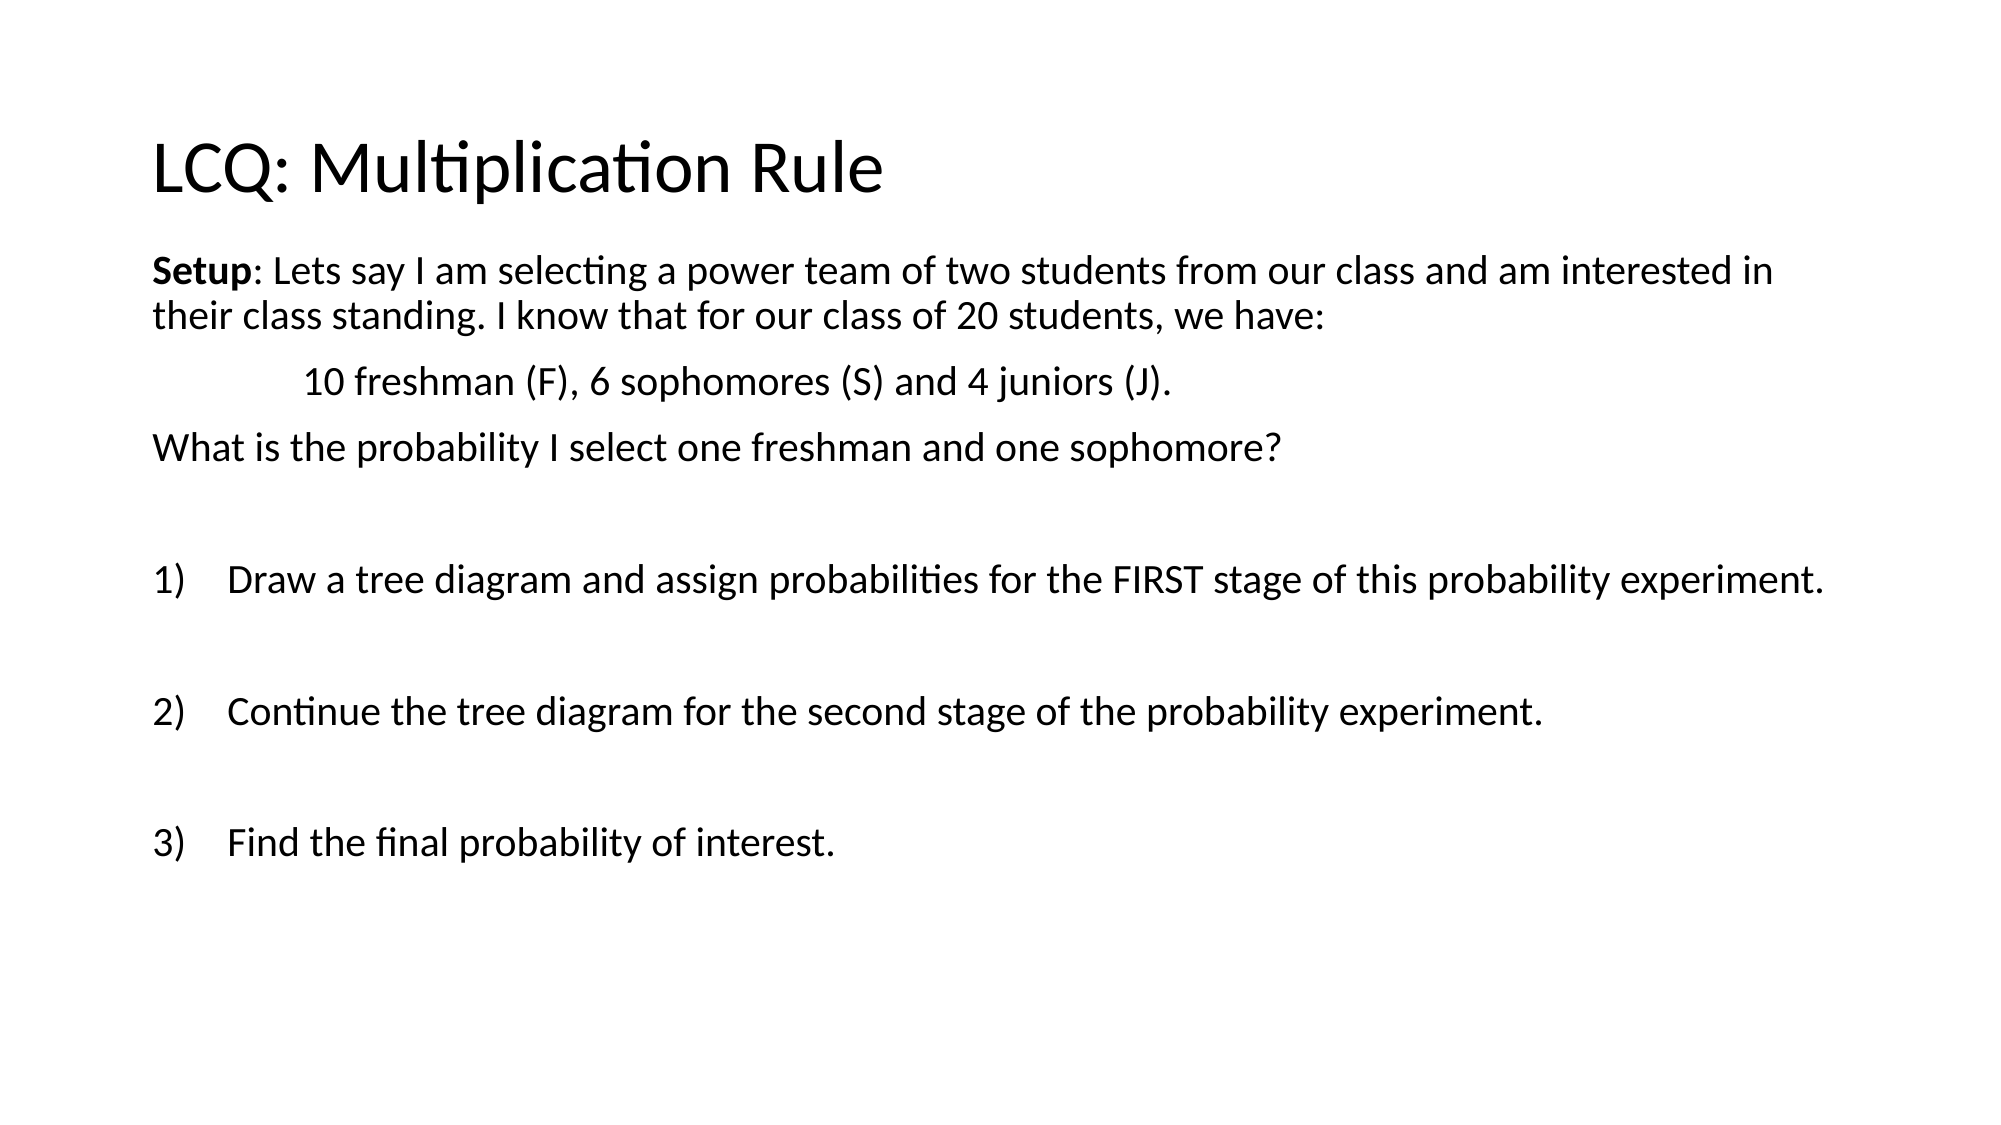

# LCQ: Multiplication Rule
Setup: Lets say I am selecting a power team of two students from our class and am interested in their class standing. I know that for our class of 20 students, we have:
	10 freshman (F), 6 sophomores (S) and 4 juniors (J).
What is the probability I select one freshman and one sophomore?

Draw a tree diagram and assign probabilities for the FIRST stage of this probability experiment.

Continue the tree diagram for the second stage of the probability experiment.

Find the final probability of interest.